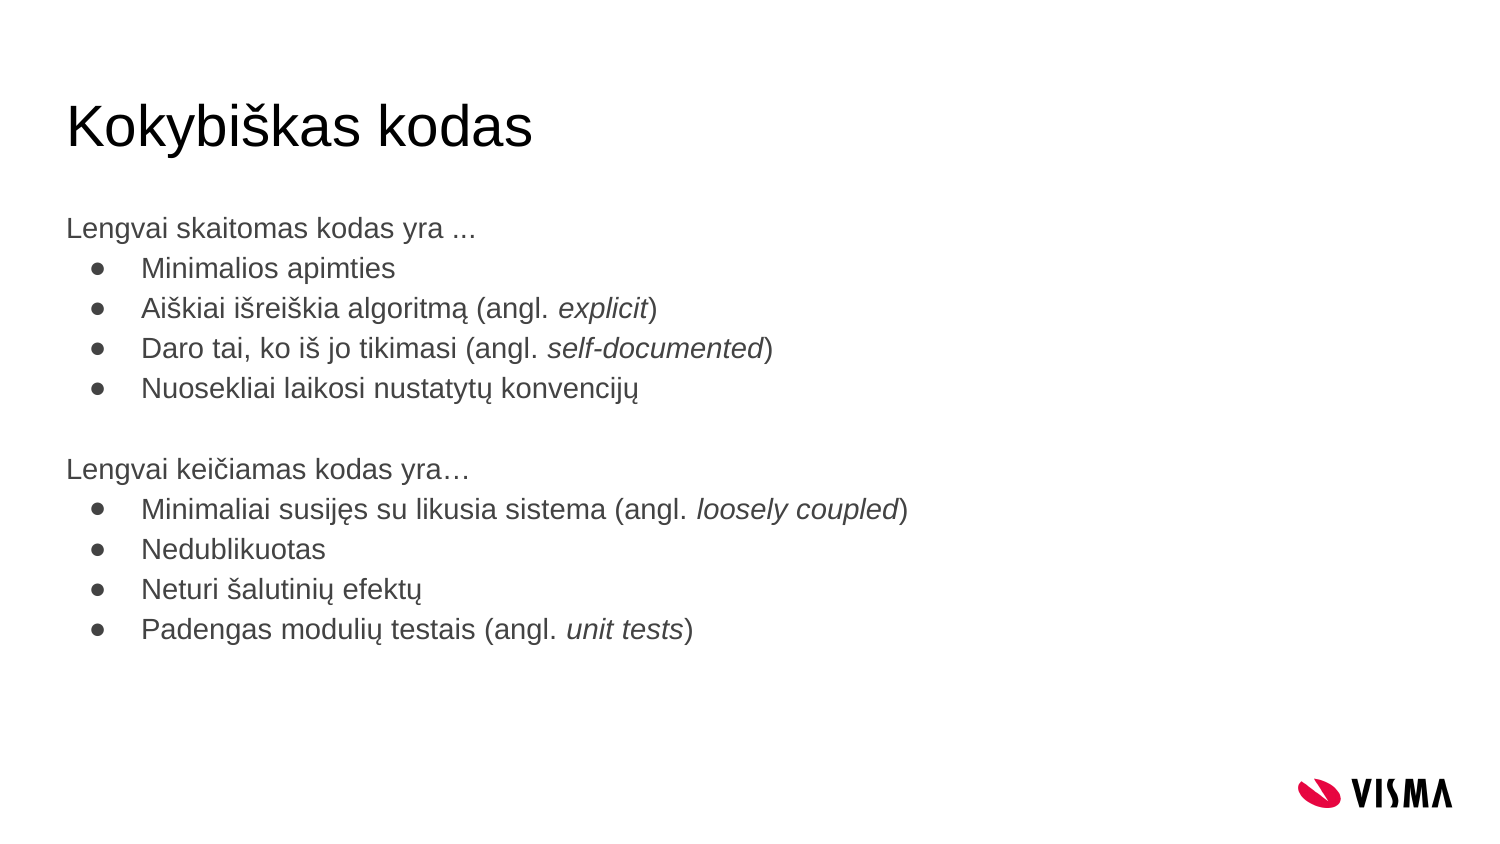

# Kokybiškas kodas
Lengvai skaitomas kodas yra ...
Minimalios apimties
Aiškiai išreiškia algoritmą (angl. explicit)
Daro tai, ko iš jo tikimasi (angl. self-documented)
Nuosekliai laikosi nustatytų konvencijų

Lengvai keičiamas kodas yra…
Minimaliai susijęs su likusia sistema (angl. loosely coupled)
Nedublikuotas
Neturi šalutinių efektų
Padengas modulių testais (angl. unit tests)